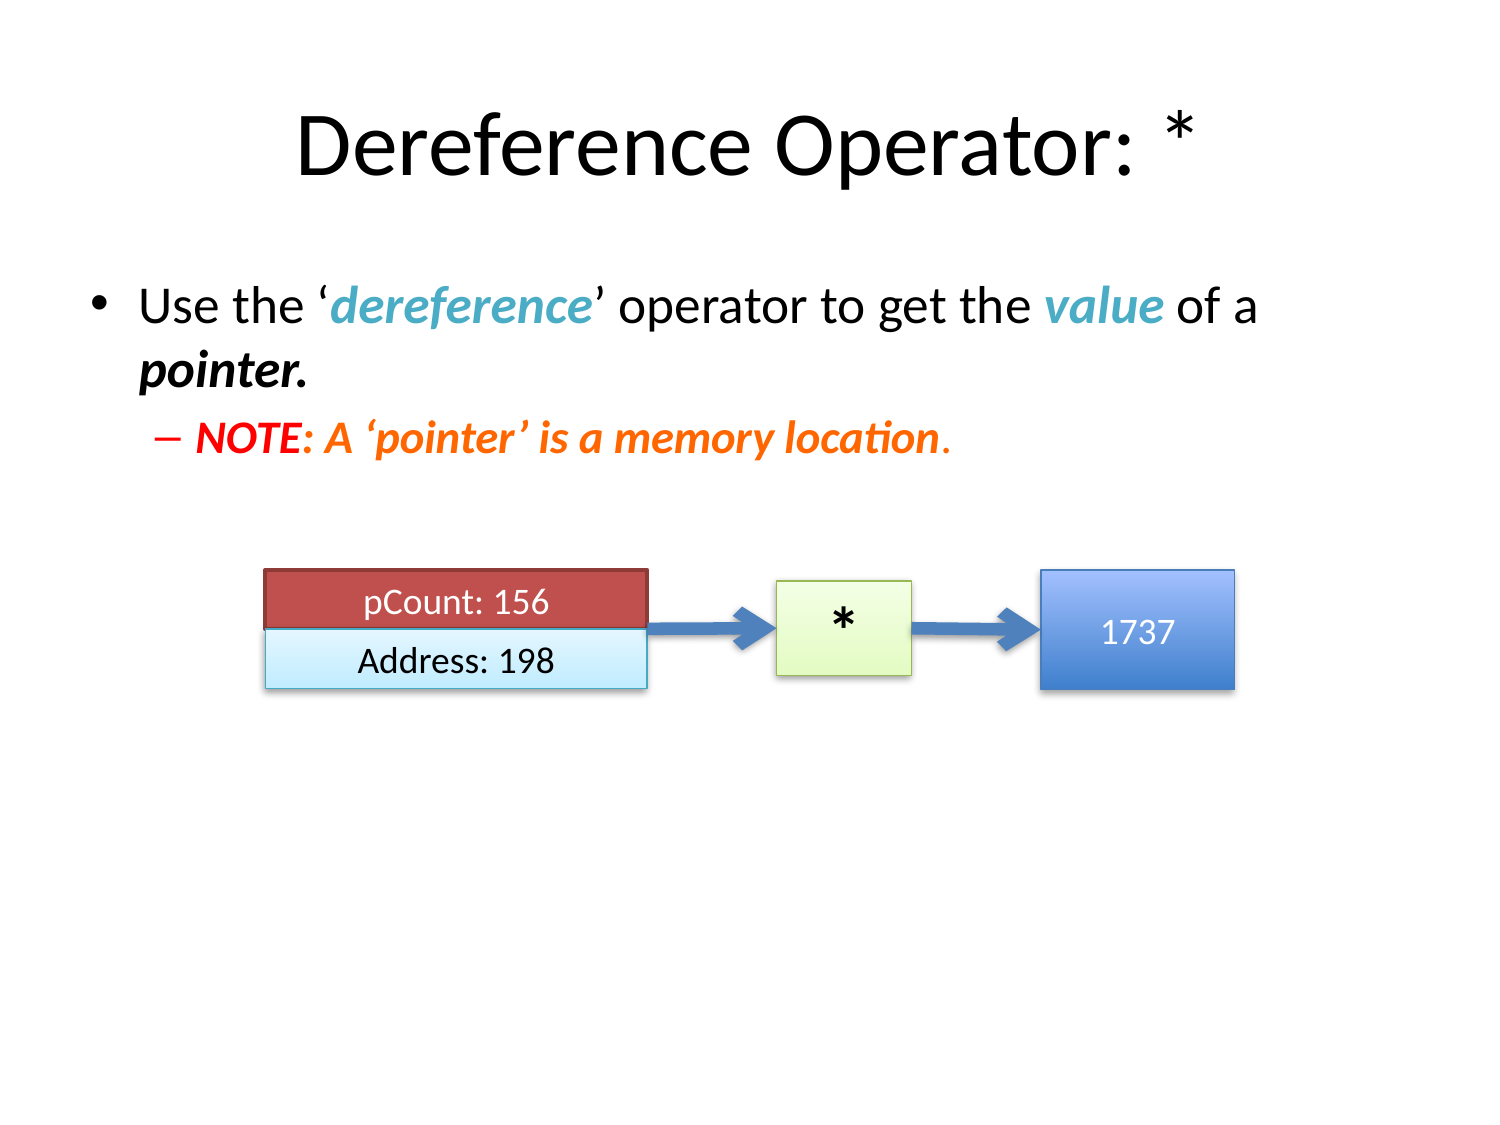

# Dereference Operator: *
Use the ‘dereference’ operator to get the value of a pointer.
NOTE: A ‘pointer’ is a memory location.
pCount: 156
Address: 198
1737
*